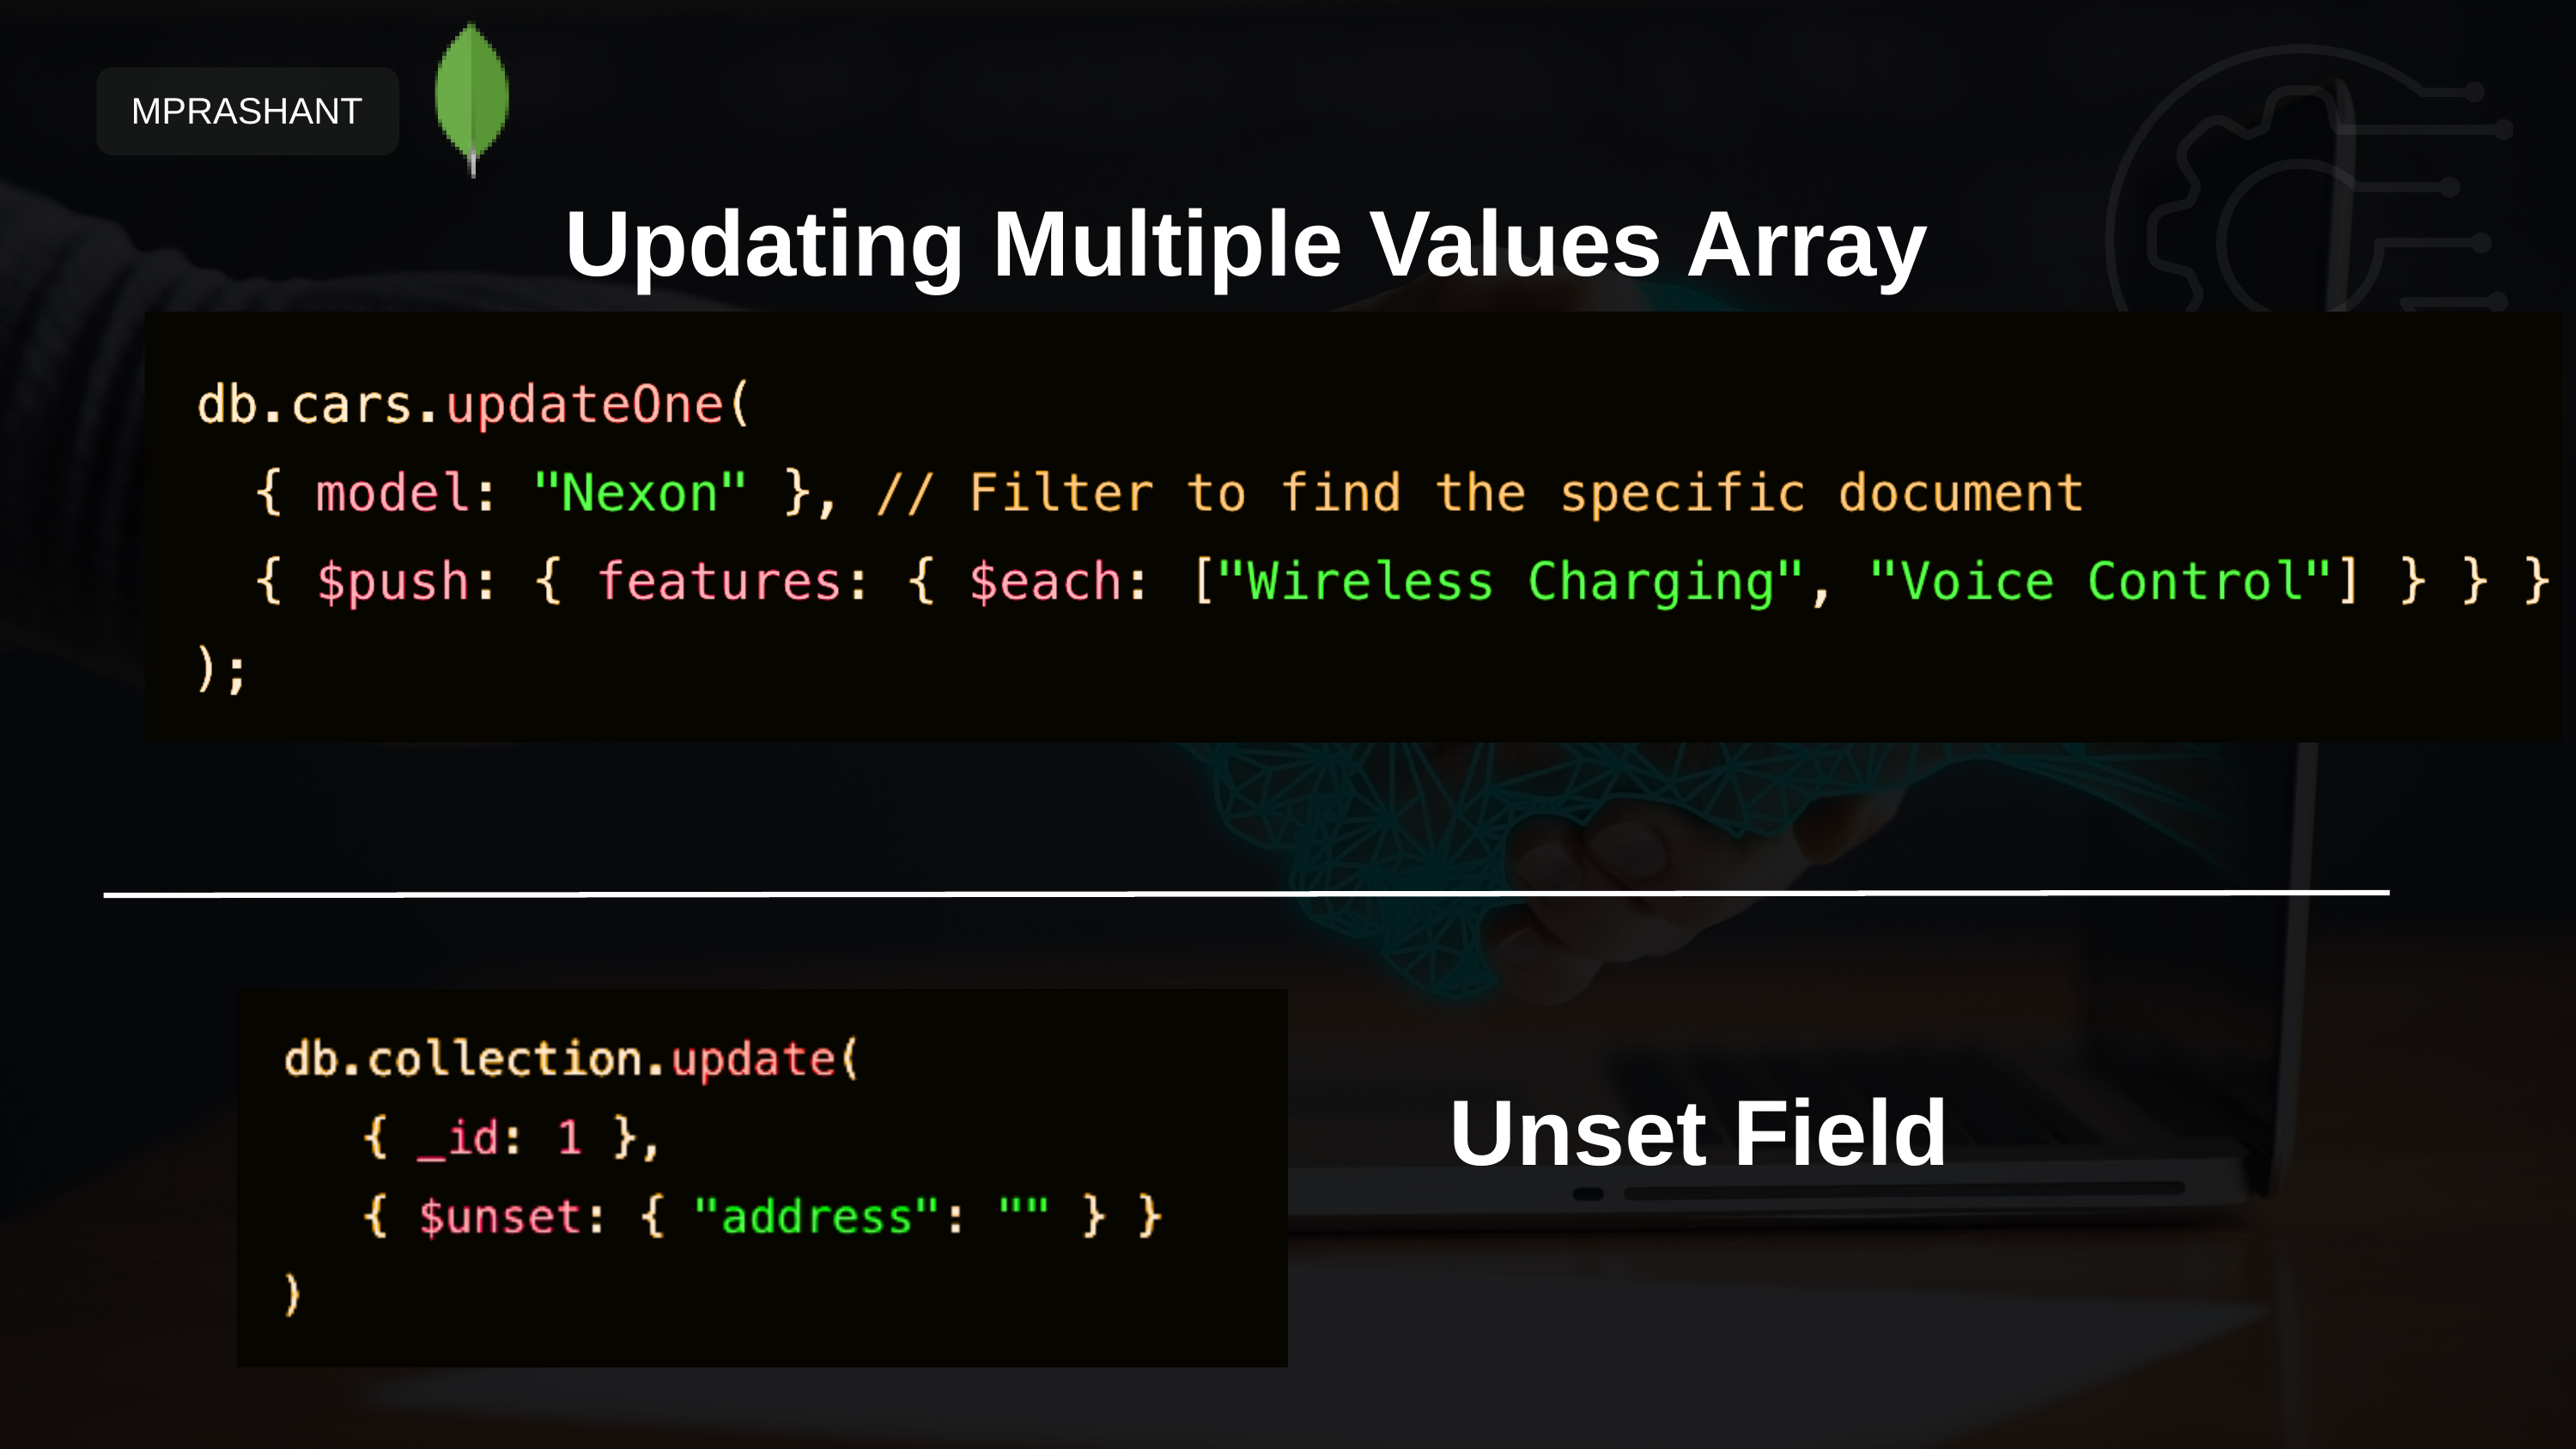

MPRASHANT
Updating Multiple Values Array

Unset Field